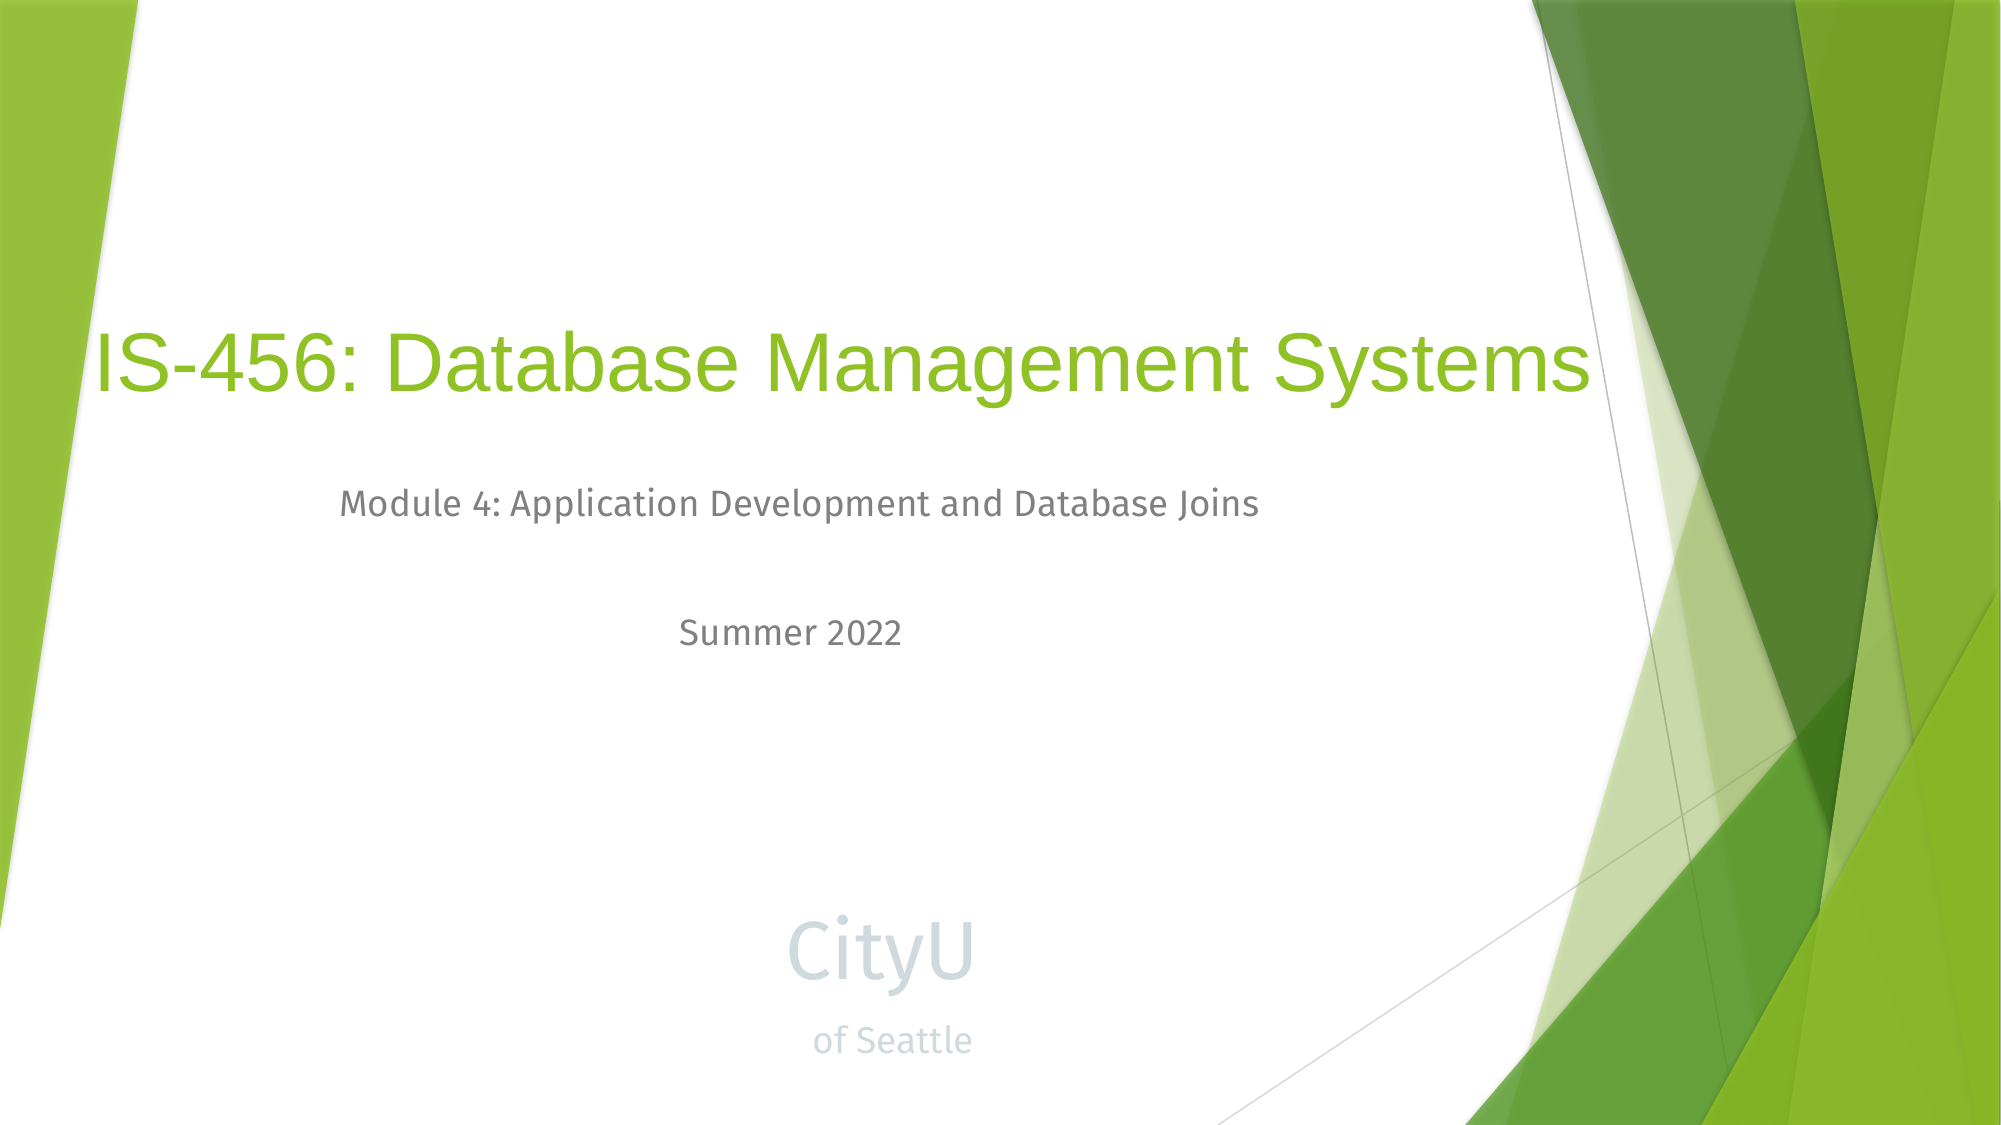

# IS-456: Database Management Systems
Module 4: Application Development and Database Joins

Summer 2022

CityU
of Seattle